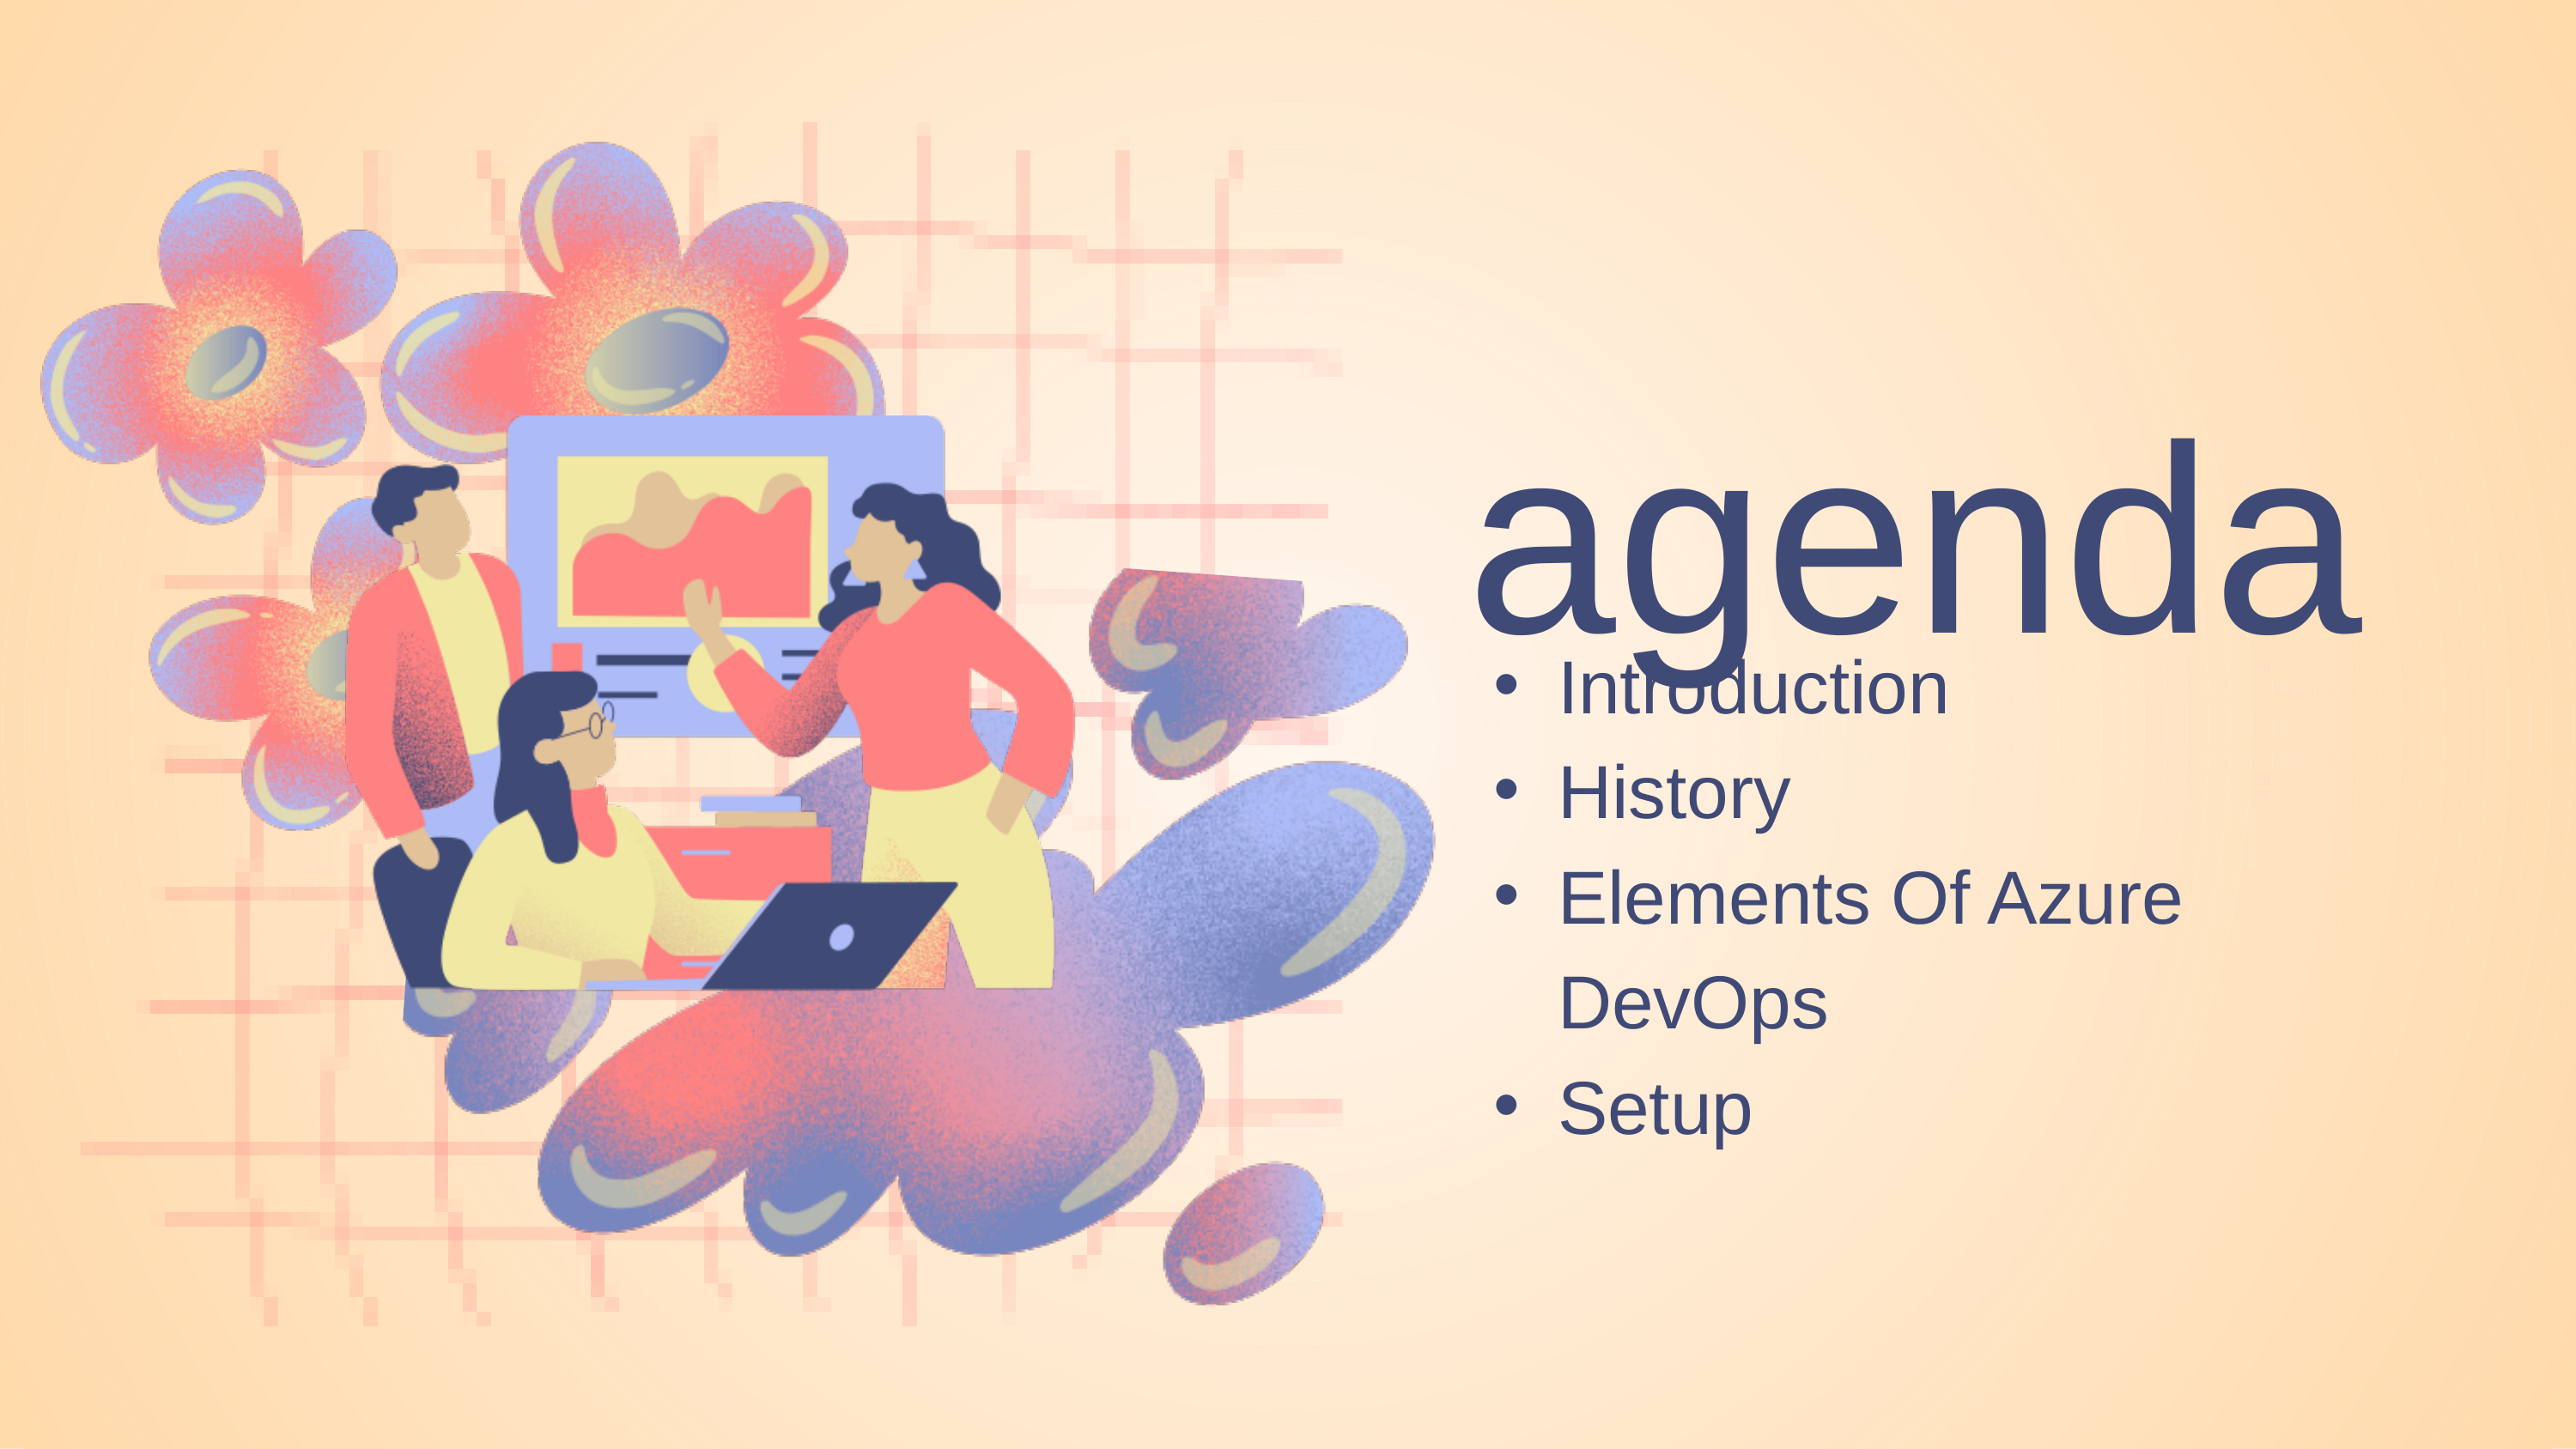

agenda

Introduction
History
Elements Of Azure DevOps
Setup